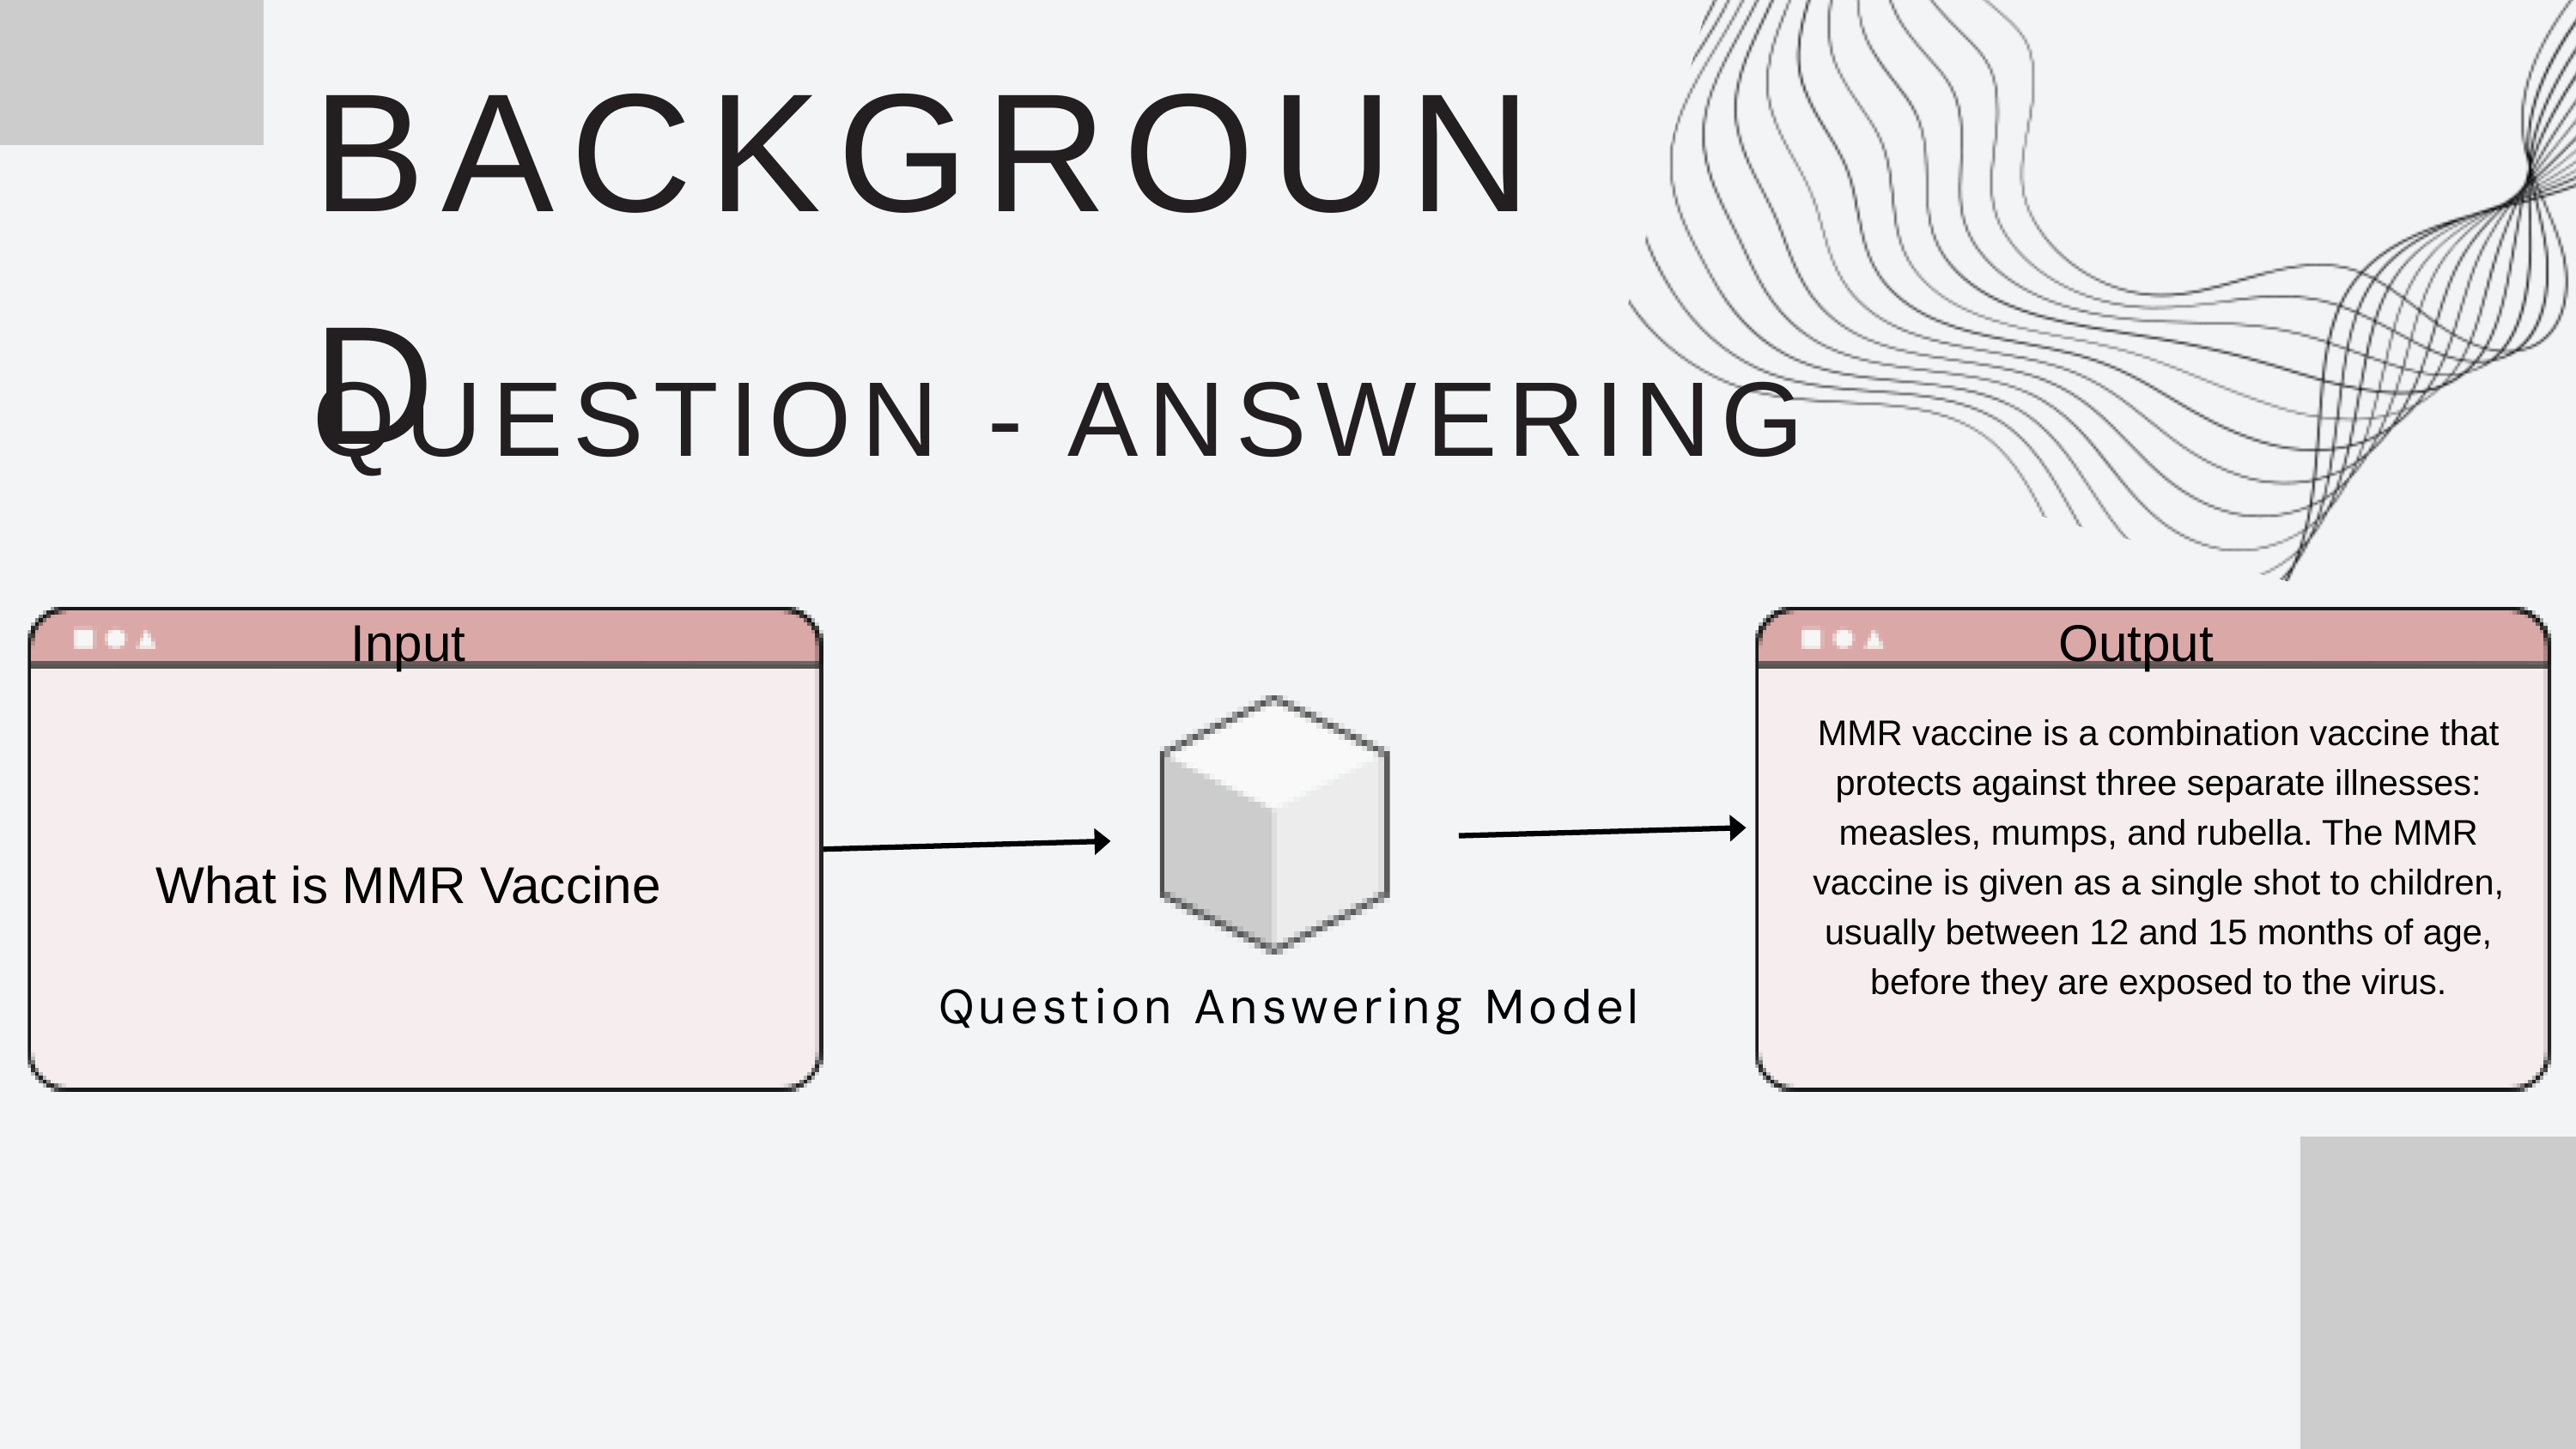

BACKGROUND
QUESTION - ANSWERING
Input
Output

MMR vaccine is a combination vaccine that protects against three separate illnesses: measles, mumps, and rubella. The MMR vaccine is given as a single shot to children, usually between 12 and 15 months of age, before they are exposed to the virus.

What is MMR Vaccine

Question Answering Model